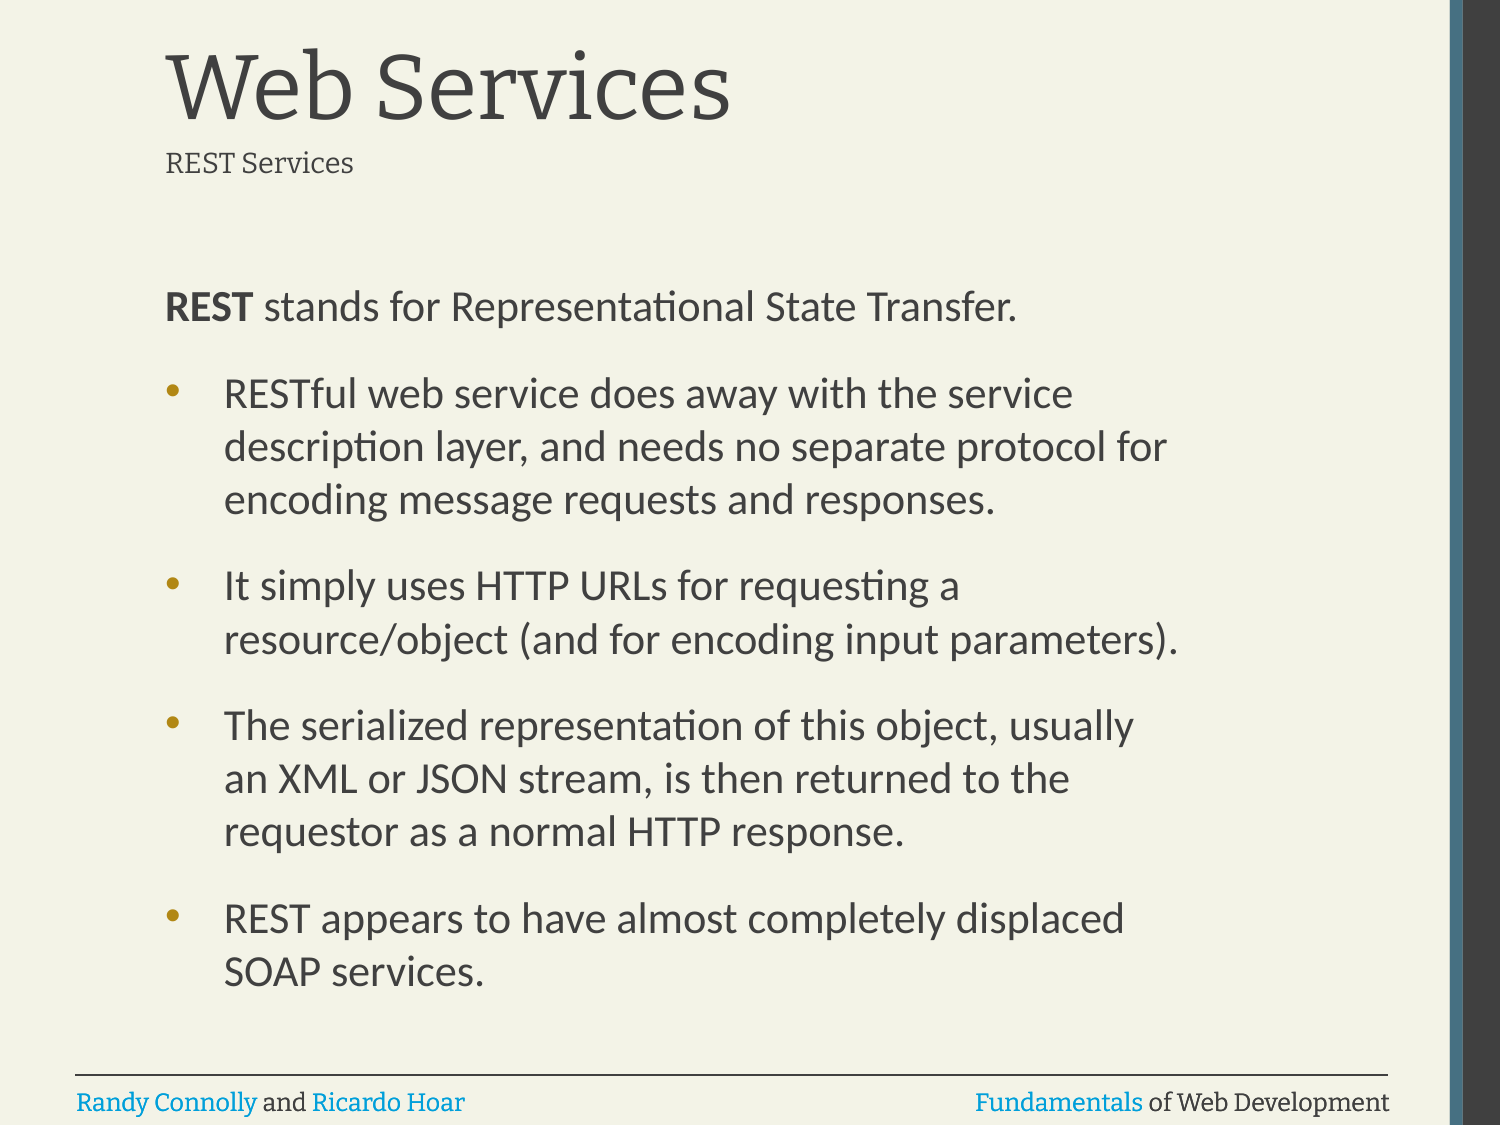

# Web Services
REST Services
REST stands for Representational State Transfer.
RESTful web service does away with the service description layer, and needs no separate protocol for encoding message requests and responses.
It simply uses HTTP URLs for requesting a resource/object (and for encoding input parameters).
The serialized representation of this object, usually an XML or JSON stream, is then returned to the requestor as a normal HTTP response.
REST appears to have almost completely displaced SOAP services.